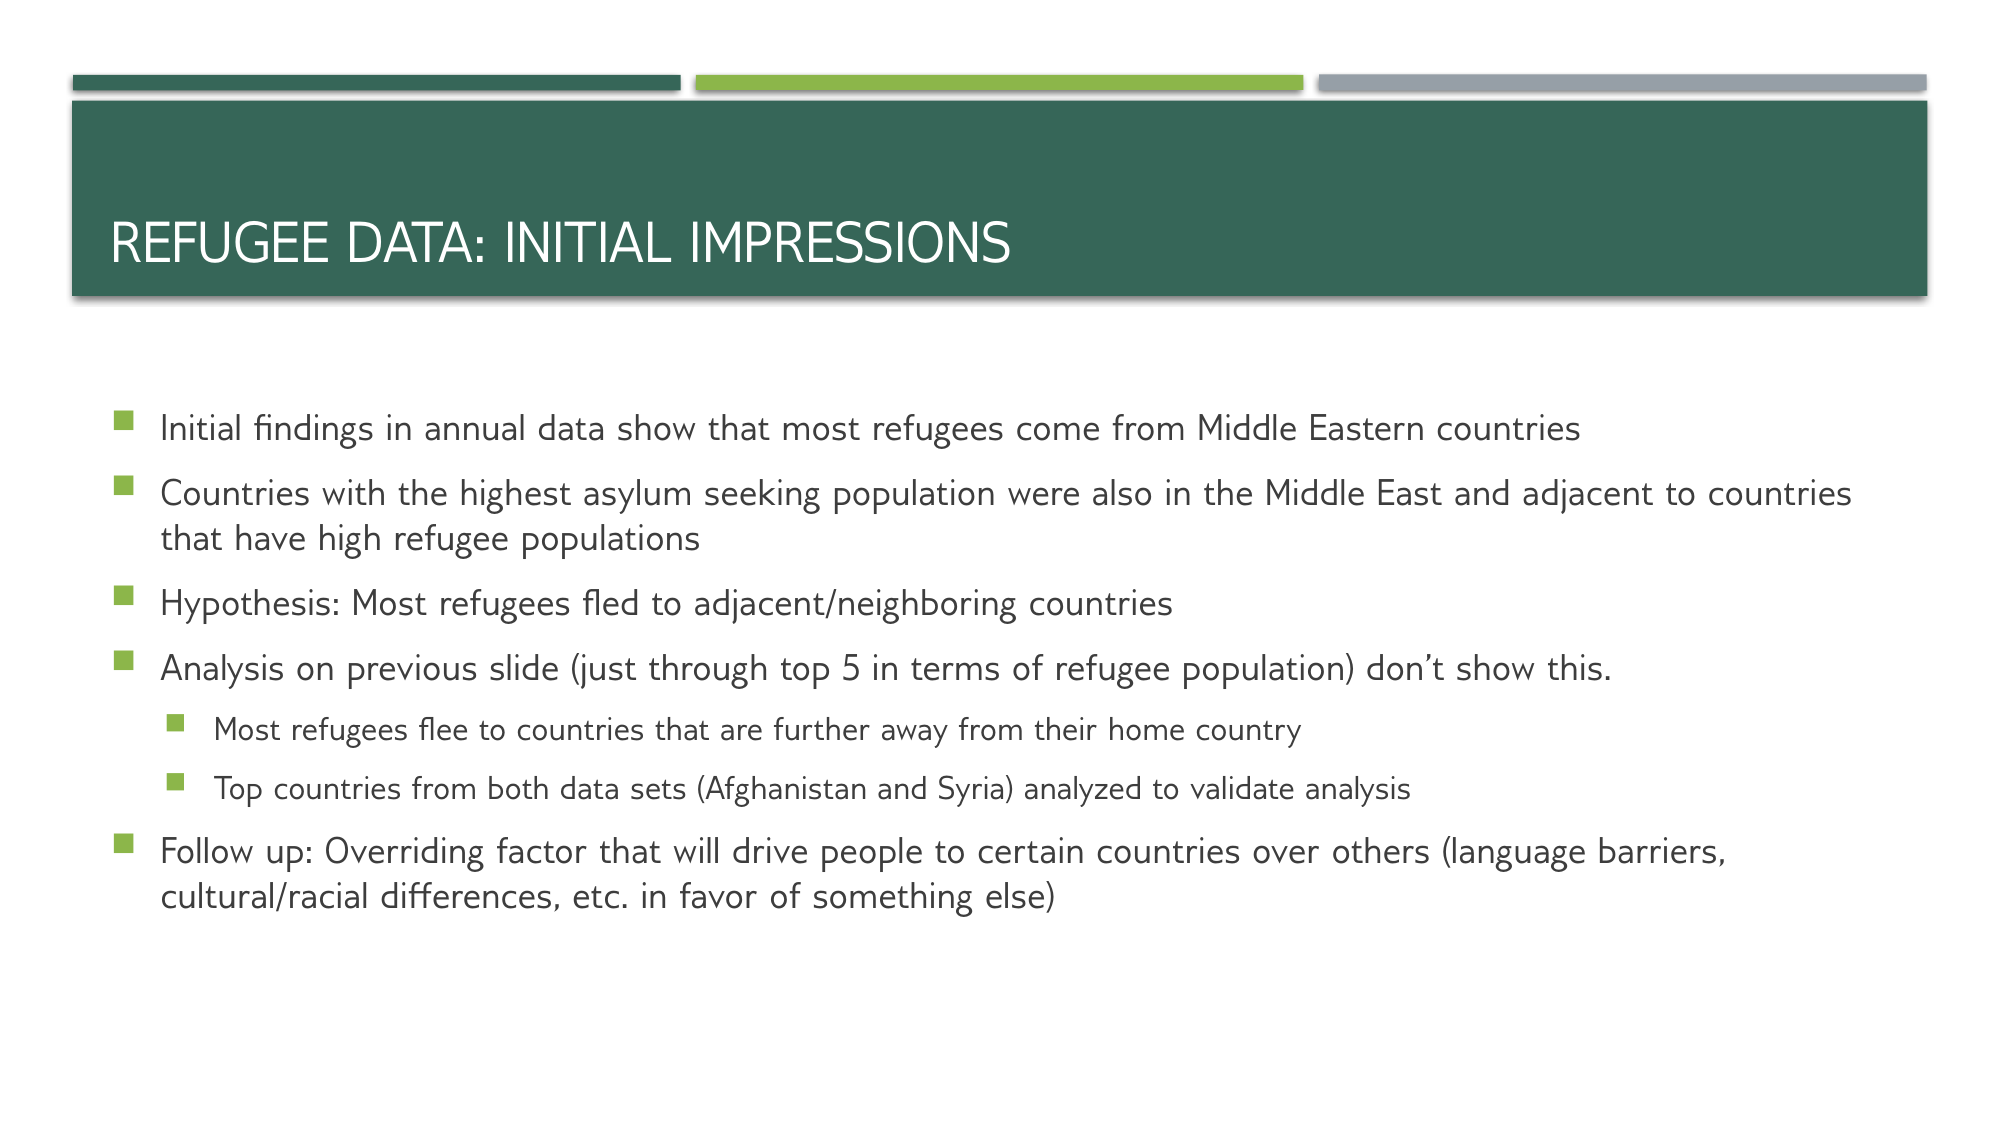

# Refugee Data: Initial Impressions
Initial findings in annual data show that most refugees come from Middle Eastern countries
Countries with the highest asylum seeking population were also in the Middle East and adjacent to countries that have high refugee populations
Hypothesis: Most refugees fled to adjacent/neighboring countries
Analysis on previous slide (just through top 5 in terms of refugee population) don’t show this.
Most refugees flee to countries that are further away from their home country
Top countries from both data sets (Afghanistan and Syria) analyzed to validate analysis
Follow up: Overriding factor that will drive people to certain countries over others (language barriers, cultural/racial differences, etc. in favor of something else)